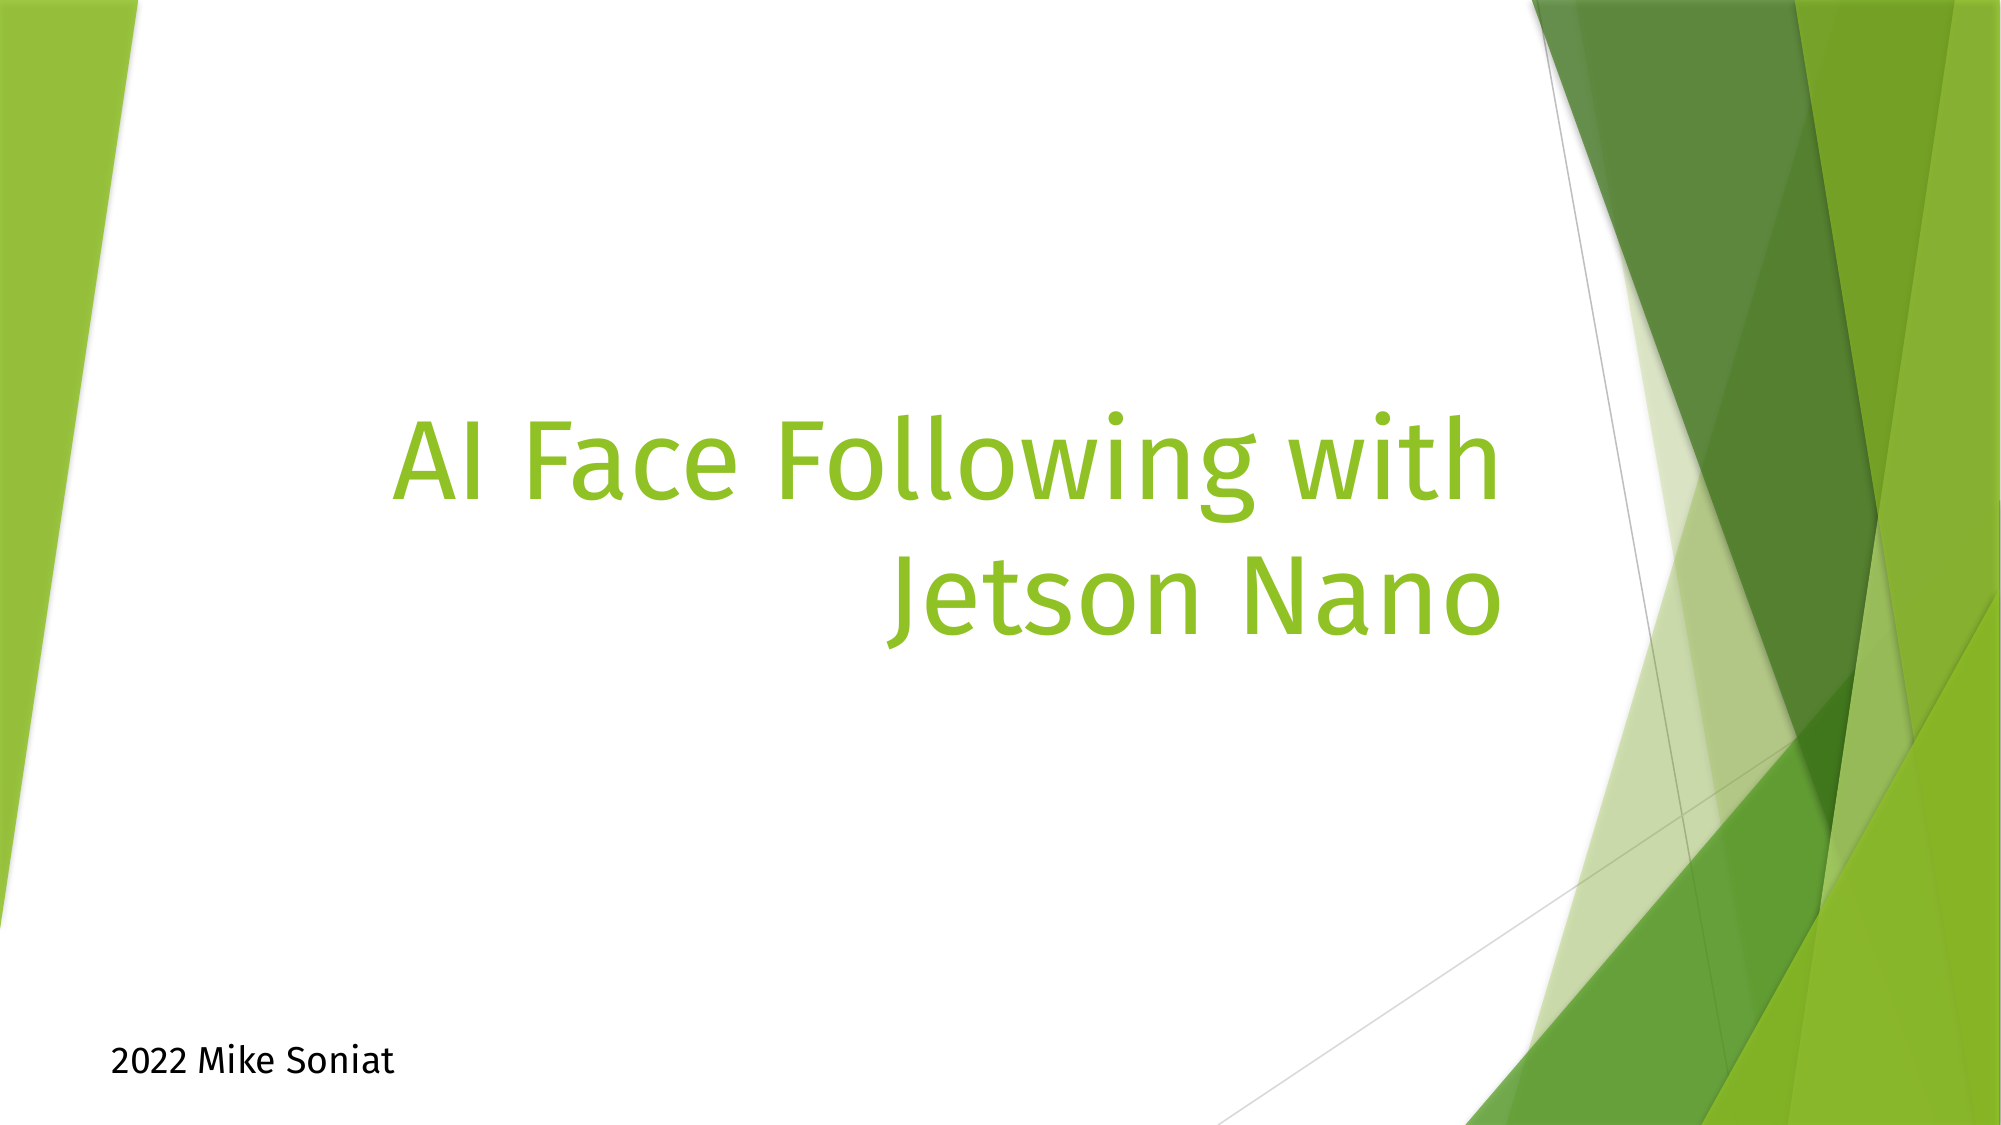

# AI Face Following with Jetson Nano
2022 Mike Soniat